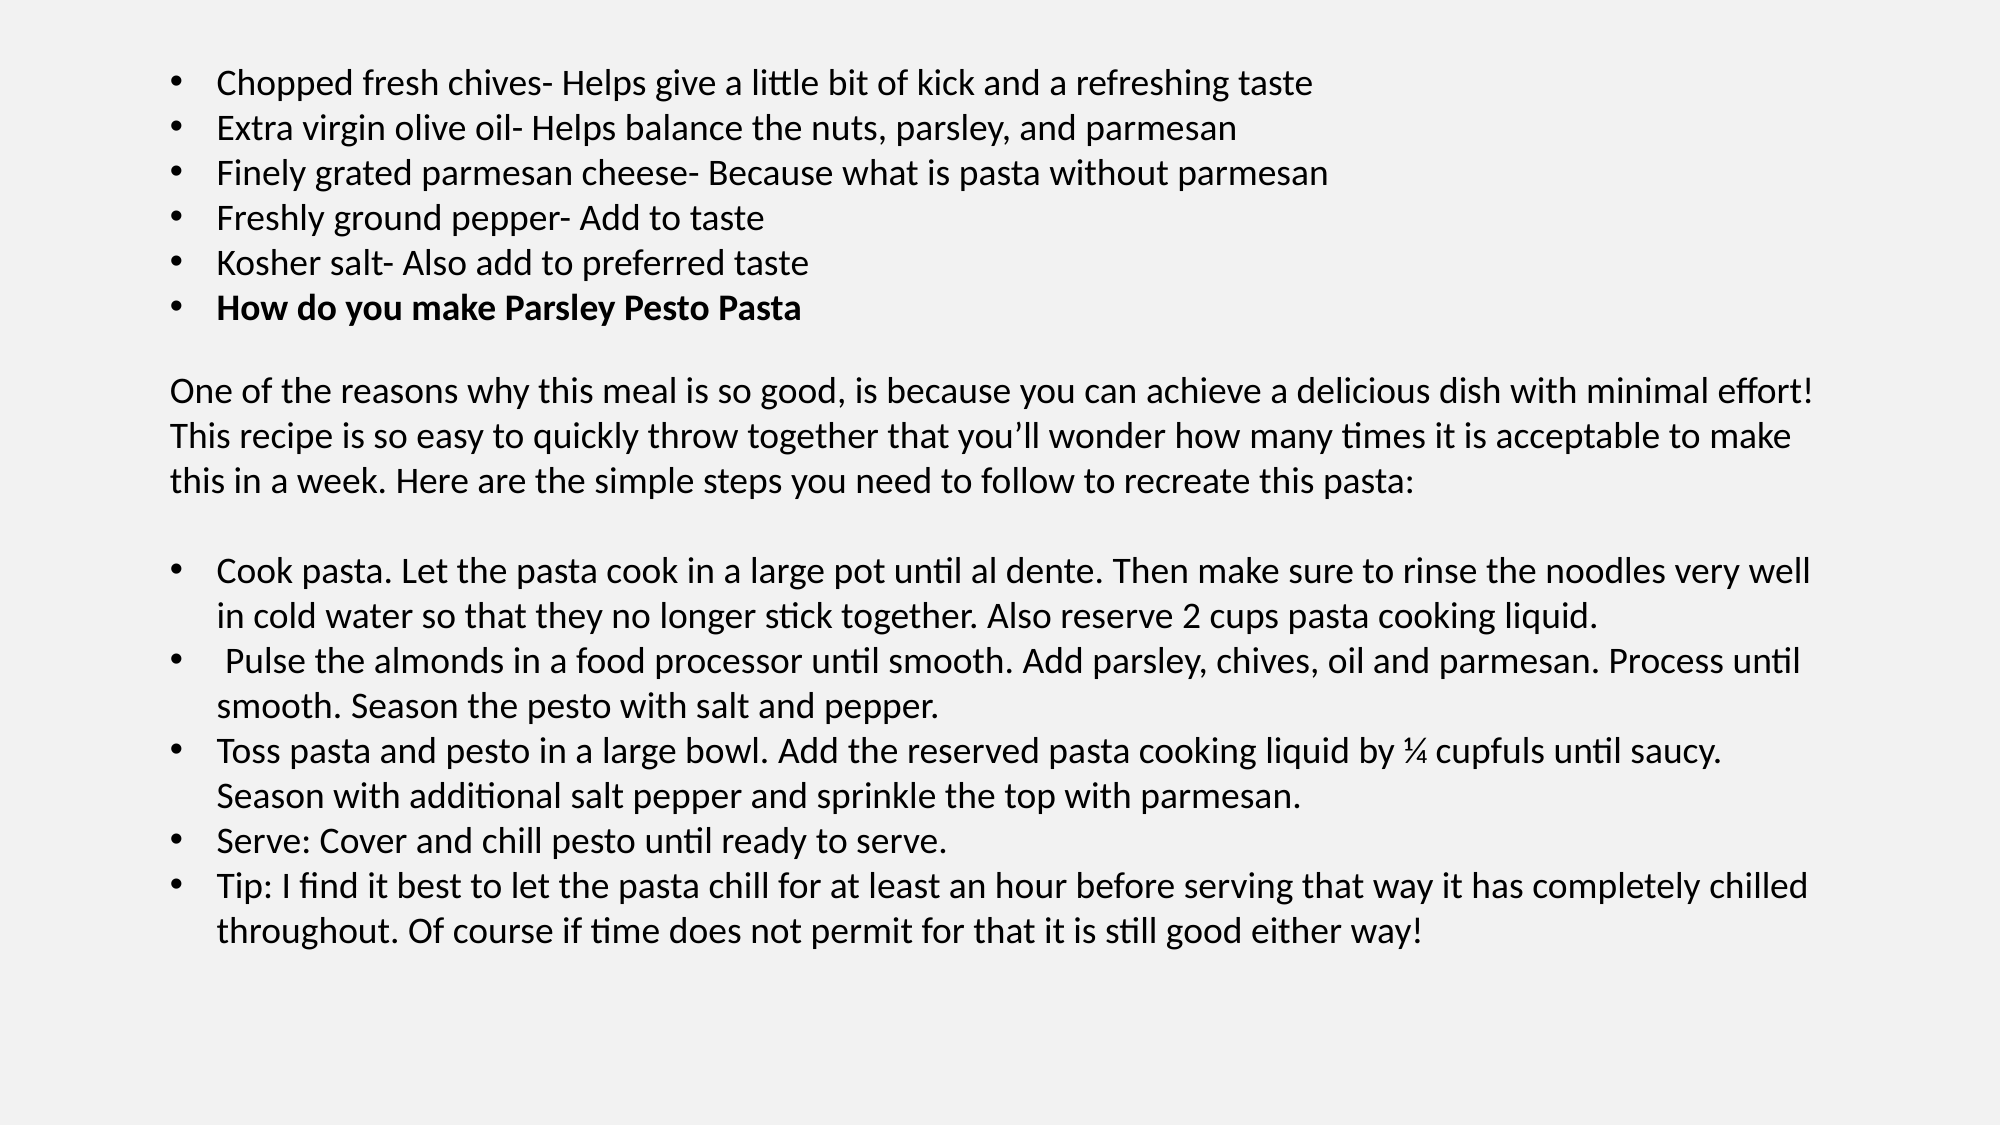

Chopped fresh chives- Helps give a little bit of kick and a refreshing taste
Extra virgin olive oil- Helps balance the nuts, parsley, and parmesan
Finely grated parmesan cheese- Because what is pasta without parmesan
Freshly ground pepper- Add to taste
Kosher salt- Also add to preferred taste
How do you make Parsley Pesto Pasta
One of the reasons why this meal is so good, is because you can achieve a delicious dish with minimal effort! This recipe is so easy to quickly throw together that you’ll wonder how many times it is acceptable to make this in a week. Here are the simple steps you need to follow to recreate this pasta:

Cook pasta. Let the pasta cook in a large pot until al dente. Then make sure to rinse the noodles very well in cold water so that they no longer stick together. Also reserve 2 cups pasta cooking liquid.
 Pulse the almonds in a food processor until smooth. Add parsley, chives, oil and parmesan. Process until smooth. Season the pesto with salt and pepper.
Toss pasta and pesto in a large bowl. Add the reserved pasta cooking liquid by ¼ cupfuls until saucy. Season with additional salt pepper and sprinkle the top with parmesan.
Serve: Cover and chill pesto until ready to serve.
Tip: I find it best to let the pasta chill for at least an hour before serving that way it has completely chilled throughout. Of course if time does not permit for that it is still good either way!